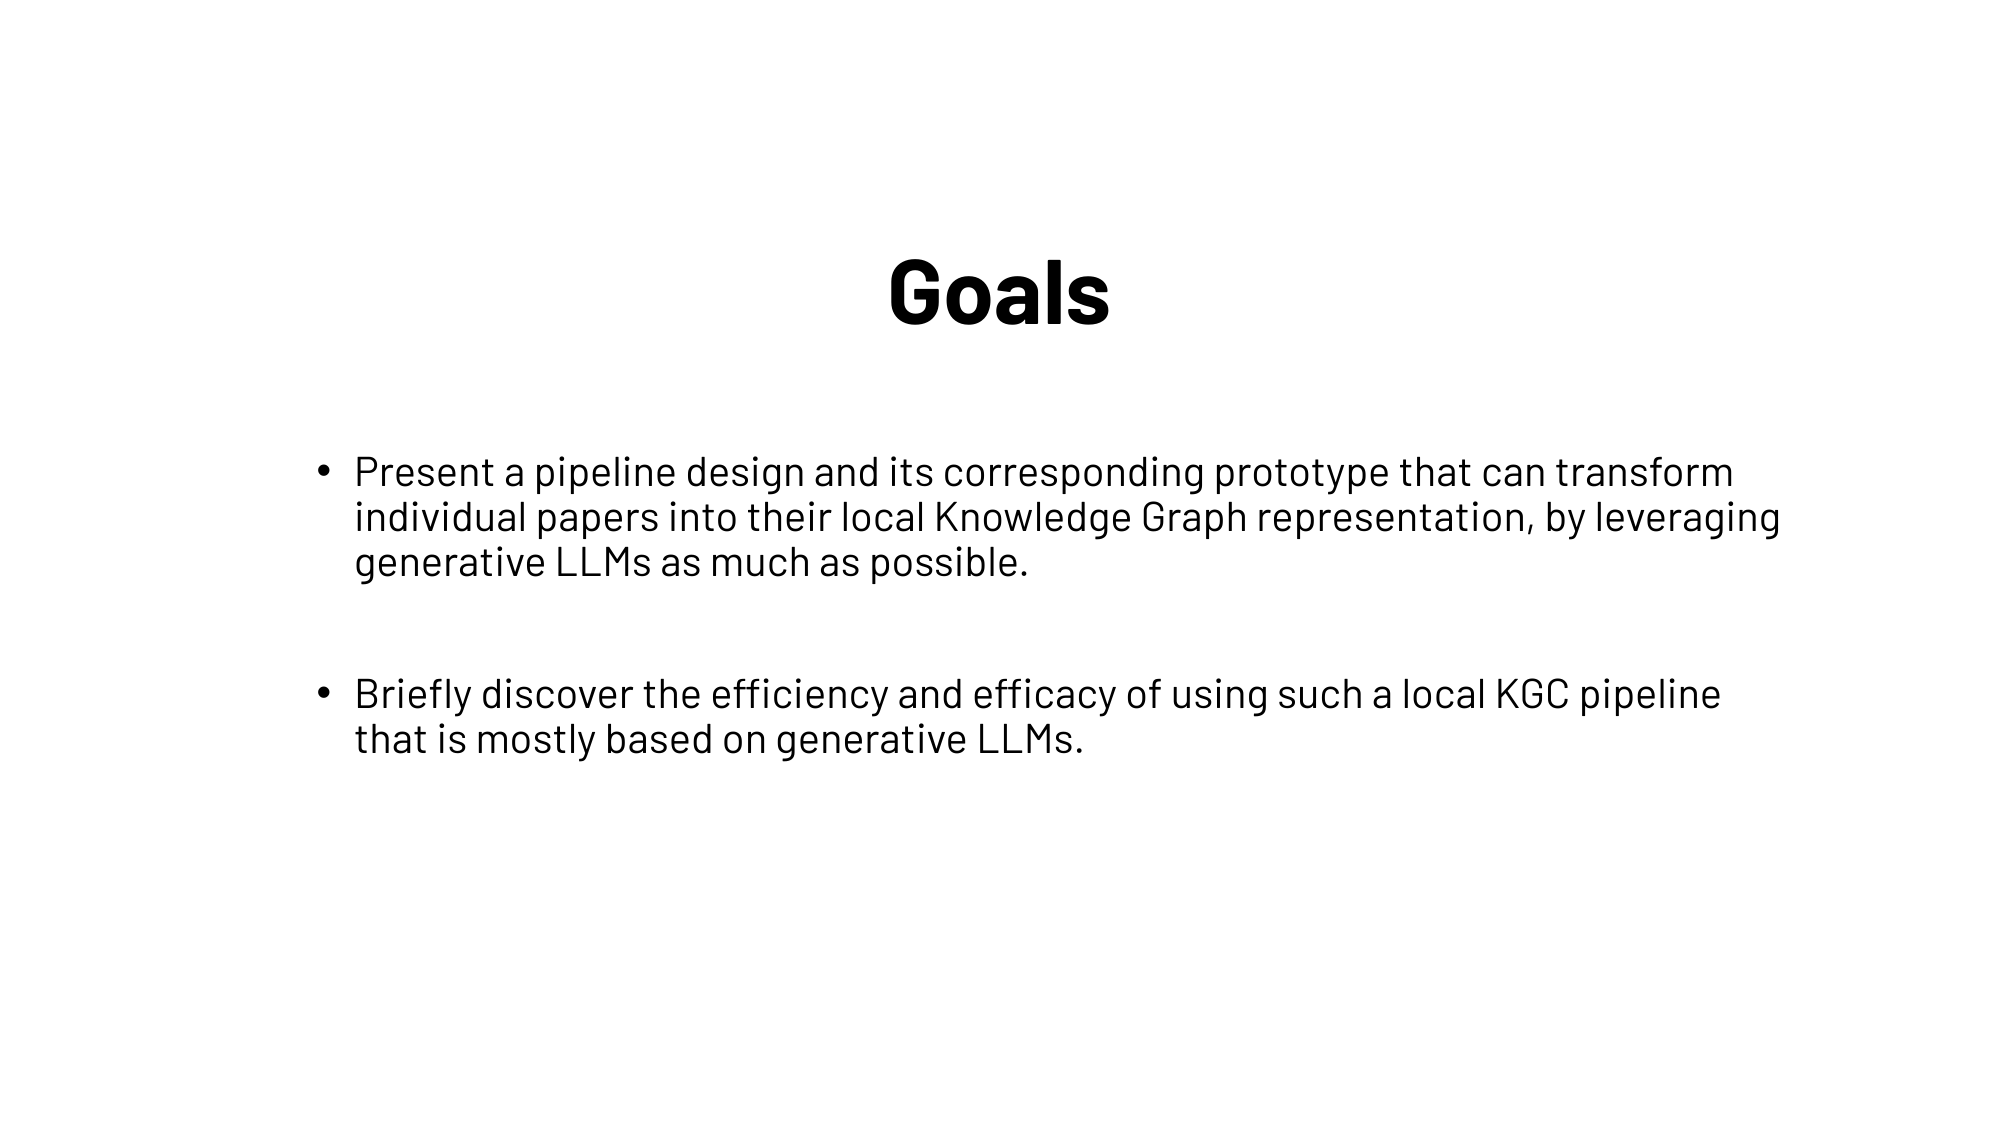

# Goals
Present a pipeline design and its corresponding prototype that can transform individual papers into their local Knowledge Graph representation, by leveraging generative LLMs as much as possible.

Briefly discover the efficiency and efficacy of using such a local KGC pipeline that is mostly based on generative LLMs.